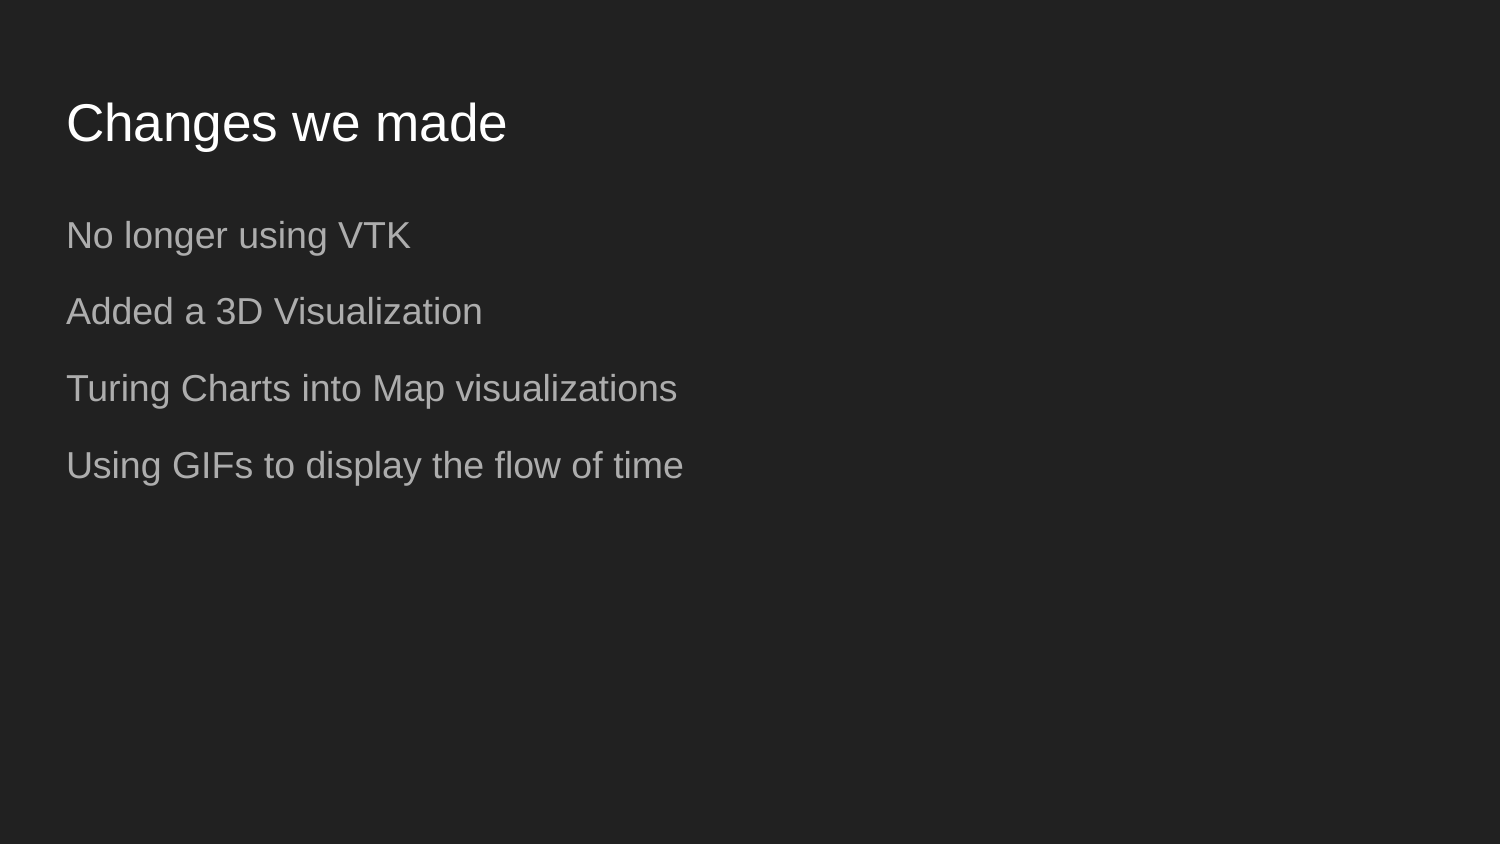

# Changes we made
No longer using VTK
Added a 3D Visualization
Turing Charts into Map visualizations
Using GIFs to display the flow of time